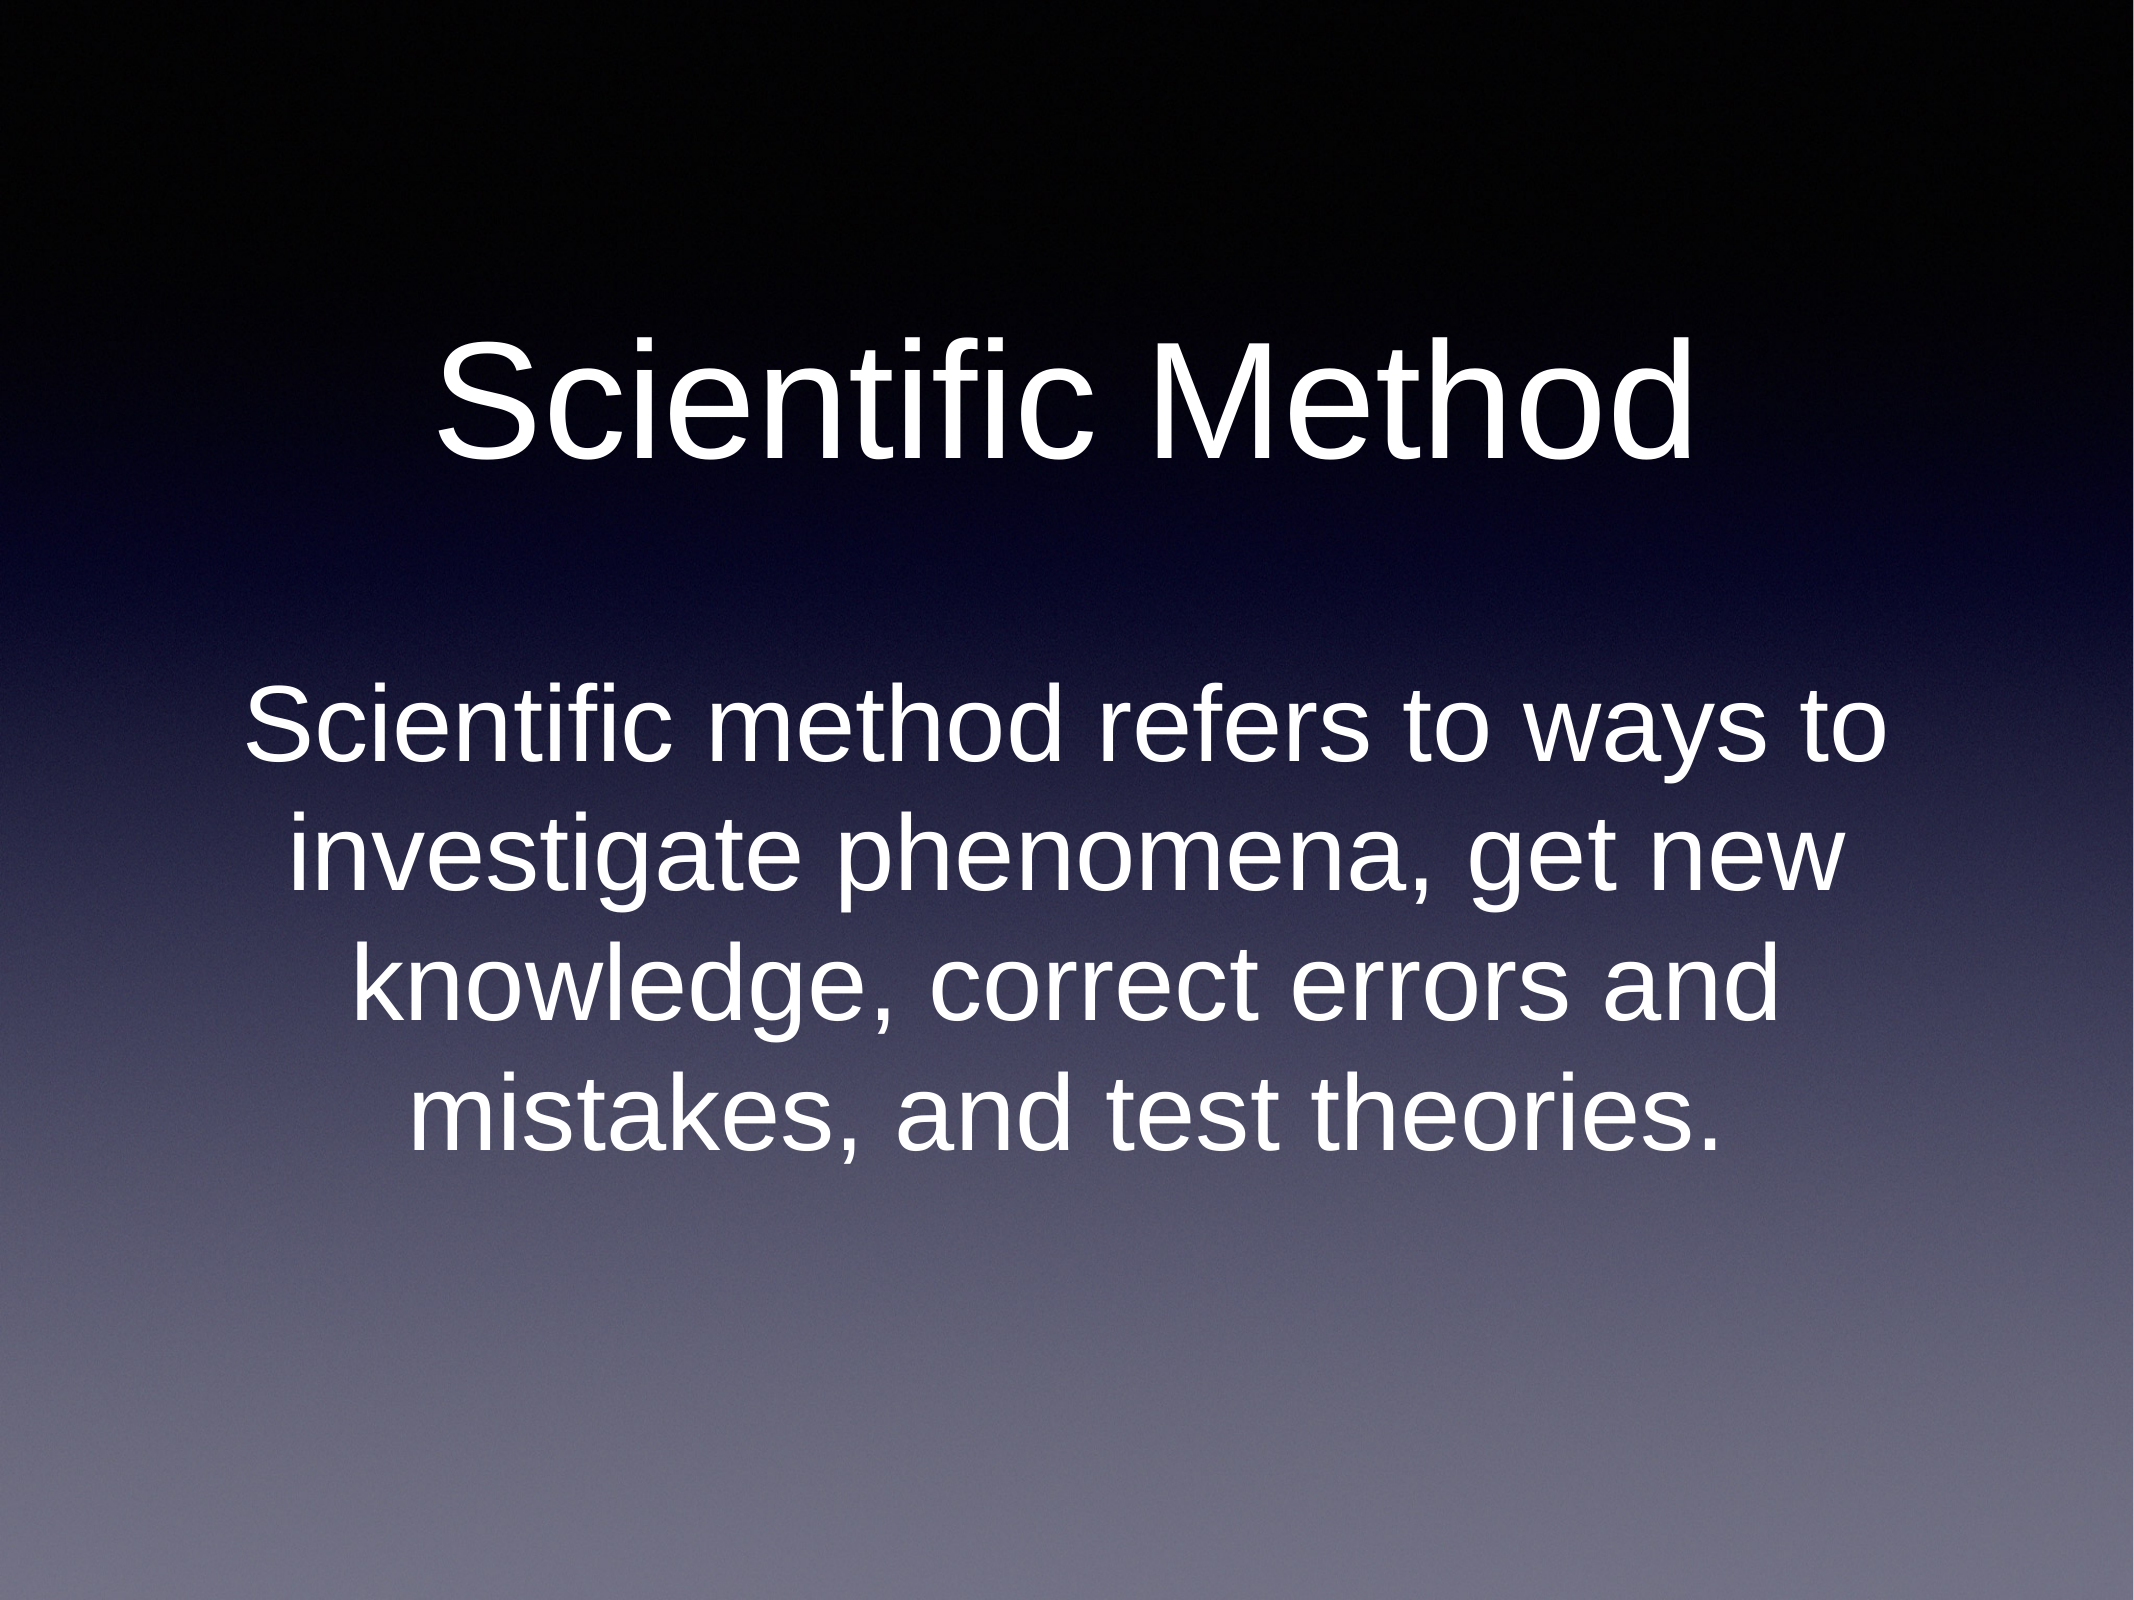

# Scientific Method
Scientific method refers to ways to investigate phenomena, get new knowledge, correct errors and mistakes, and test theories.